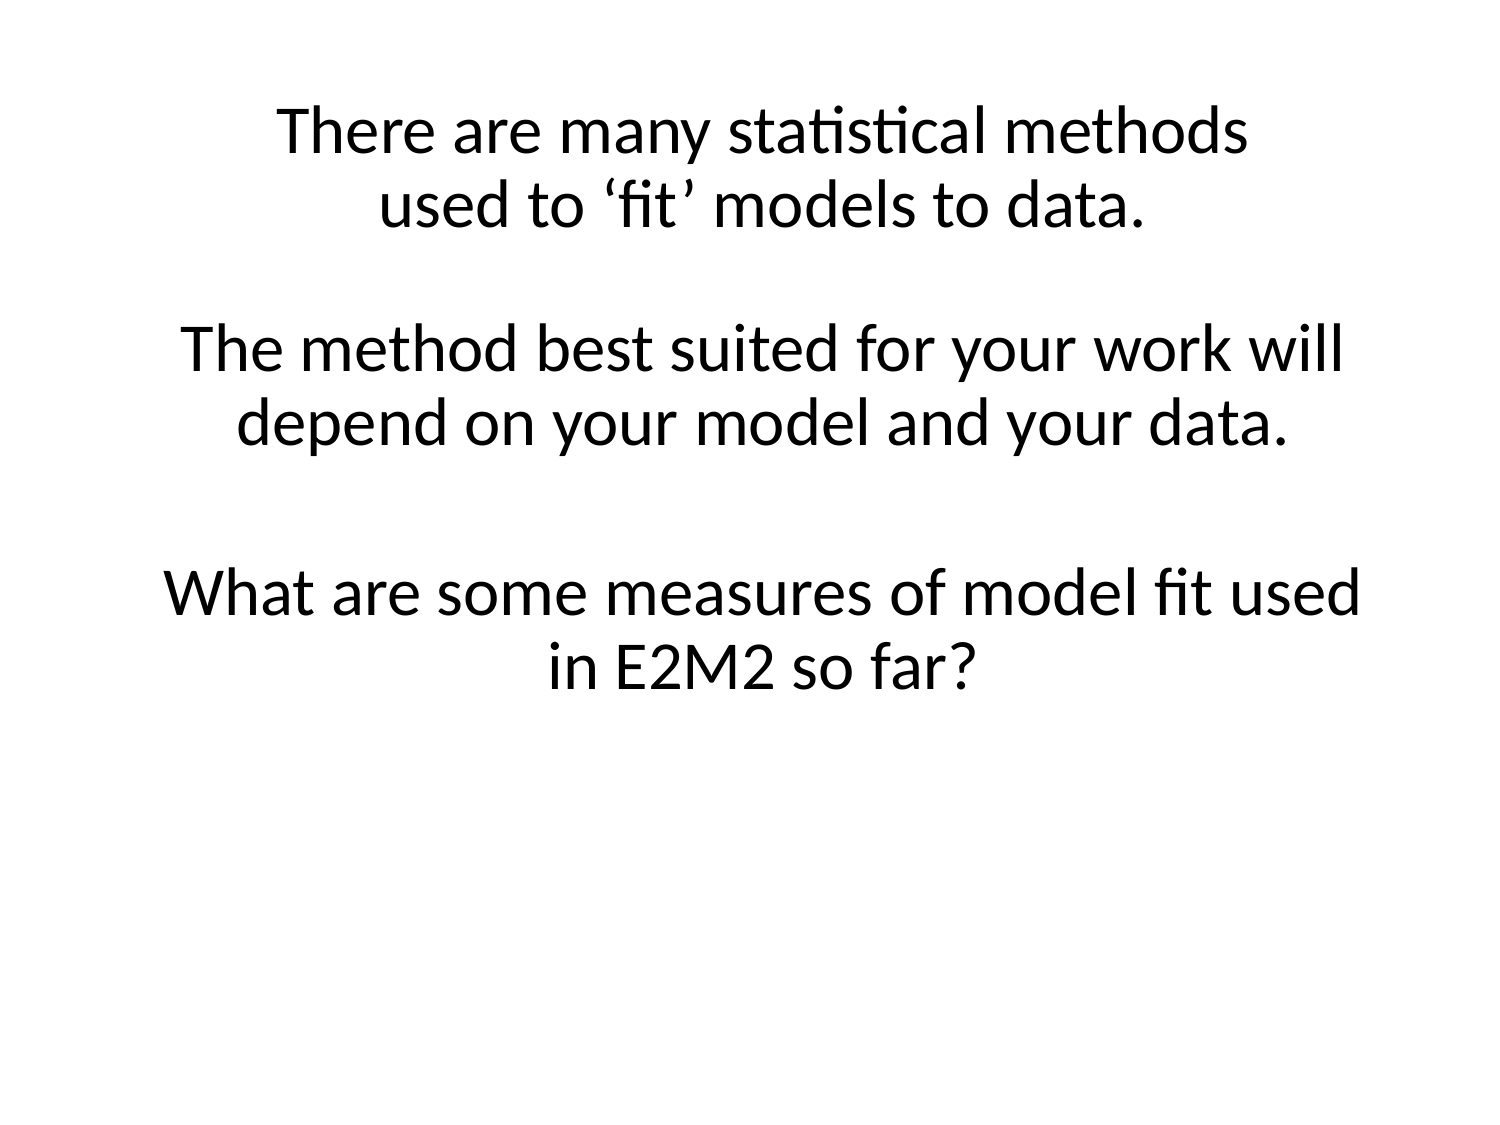

# There are many statistical methods used to ‘fit’ models to data.
The method best suited for your work will depend on your model and your data.
What are some measures of model fit used in E2M2 so far?